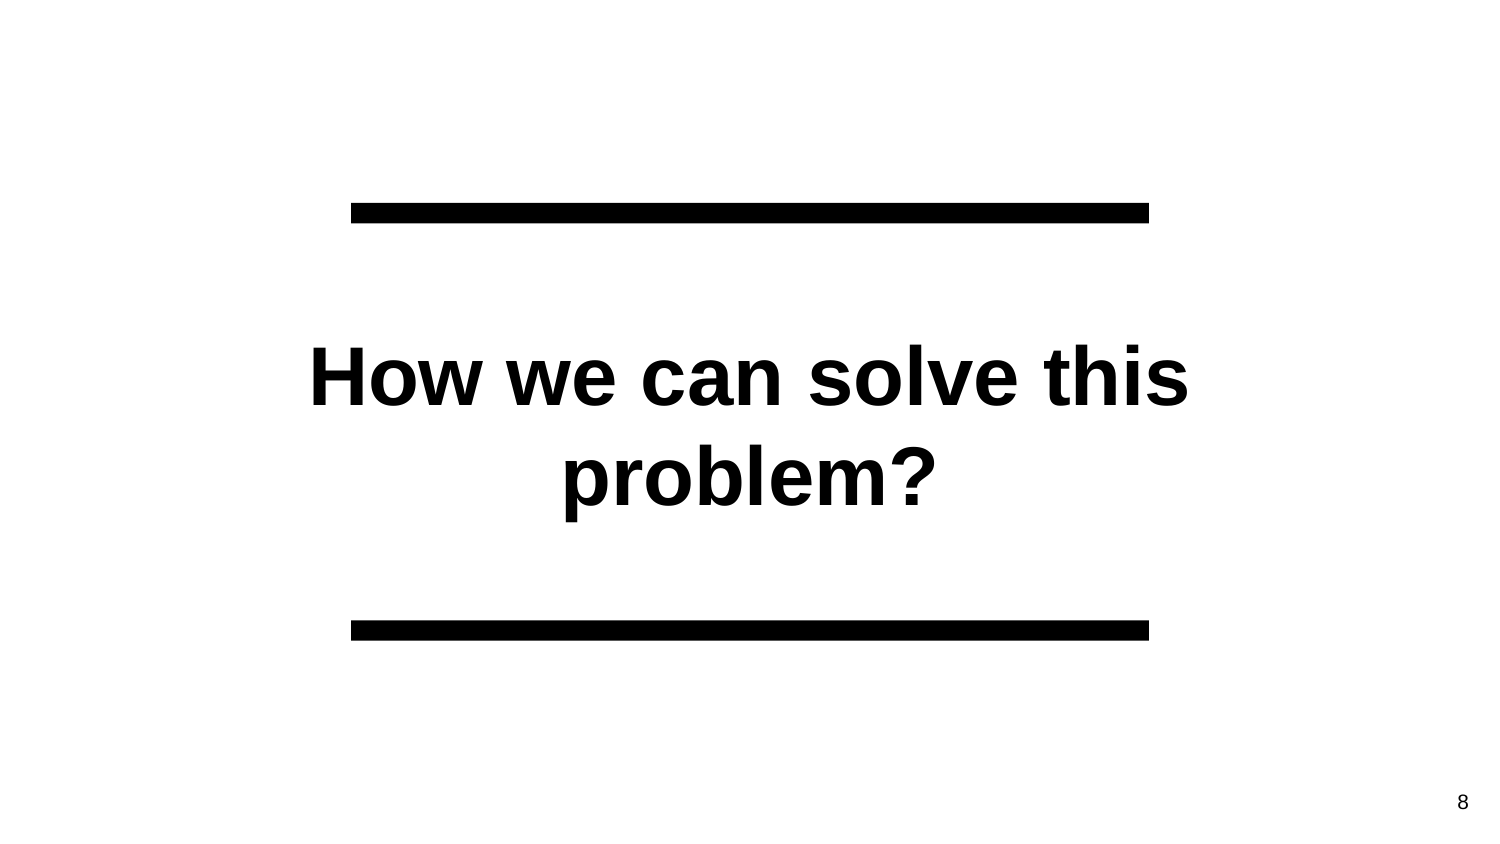

# How we can solve this problem?
8